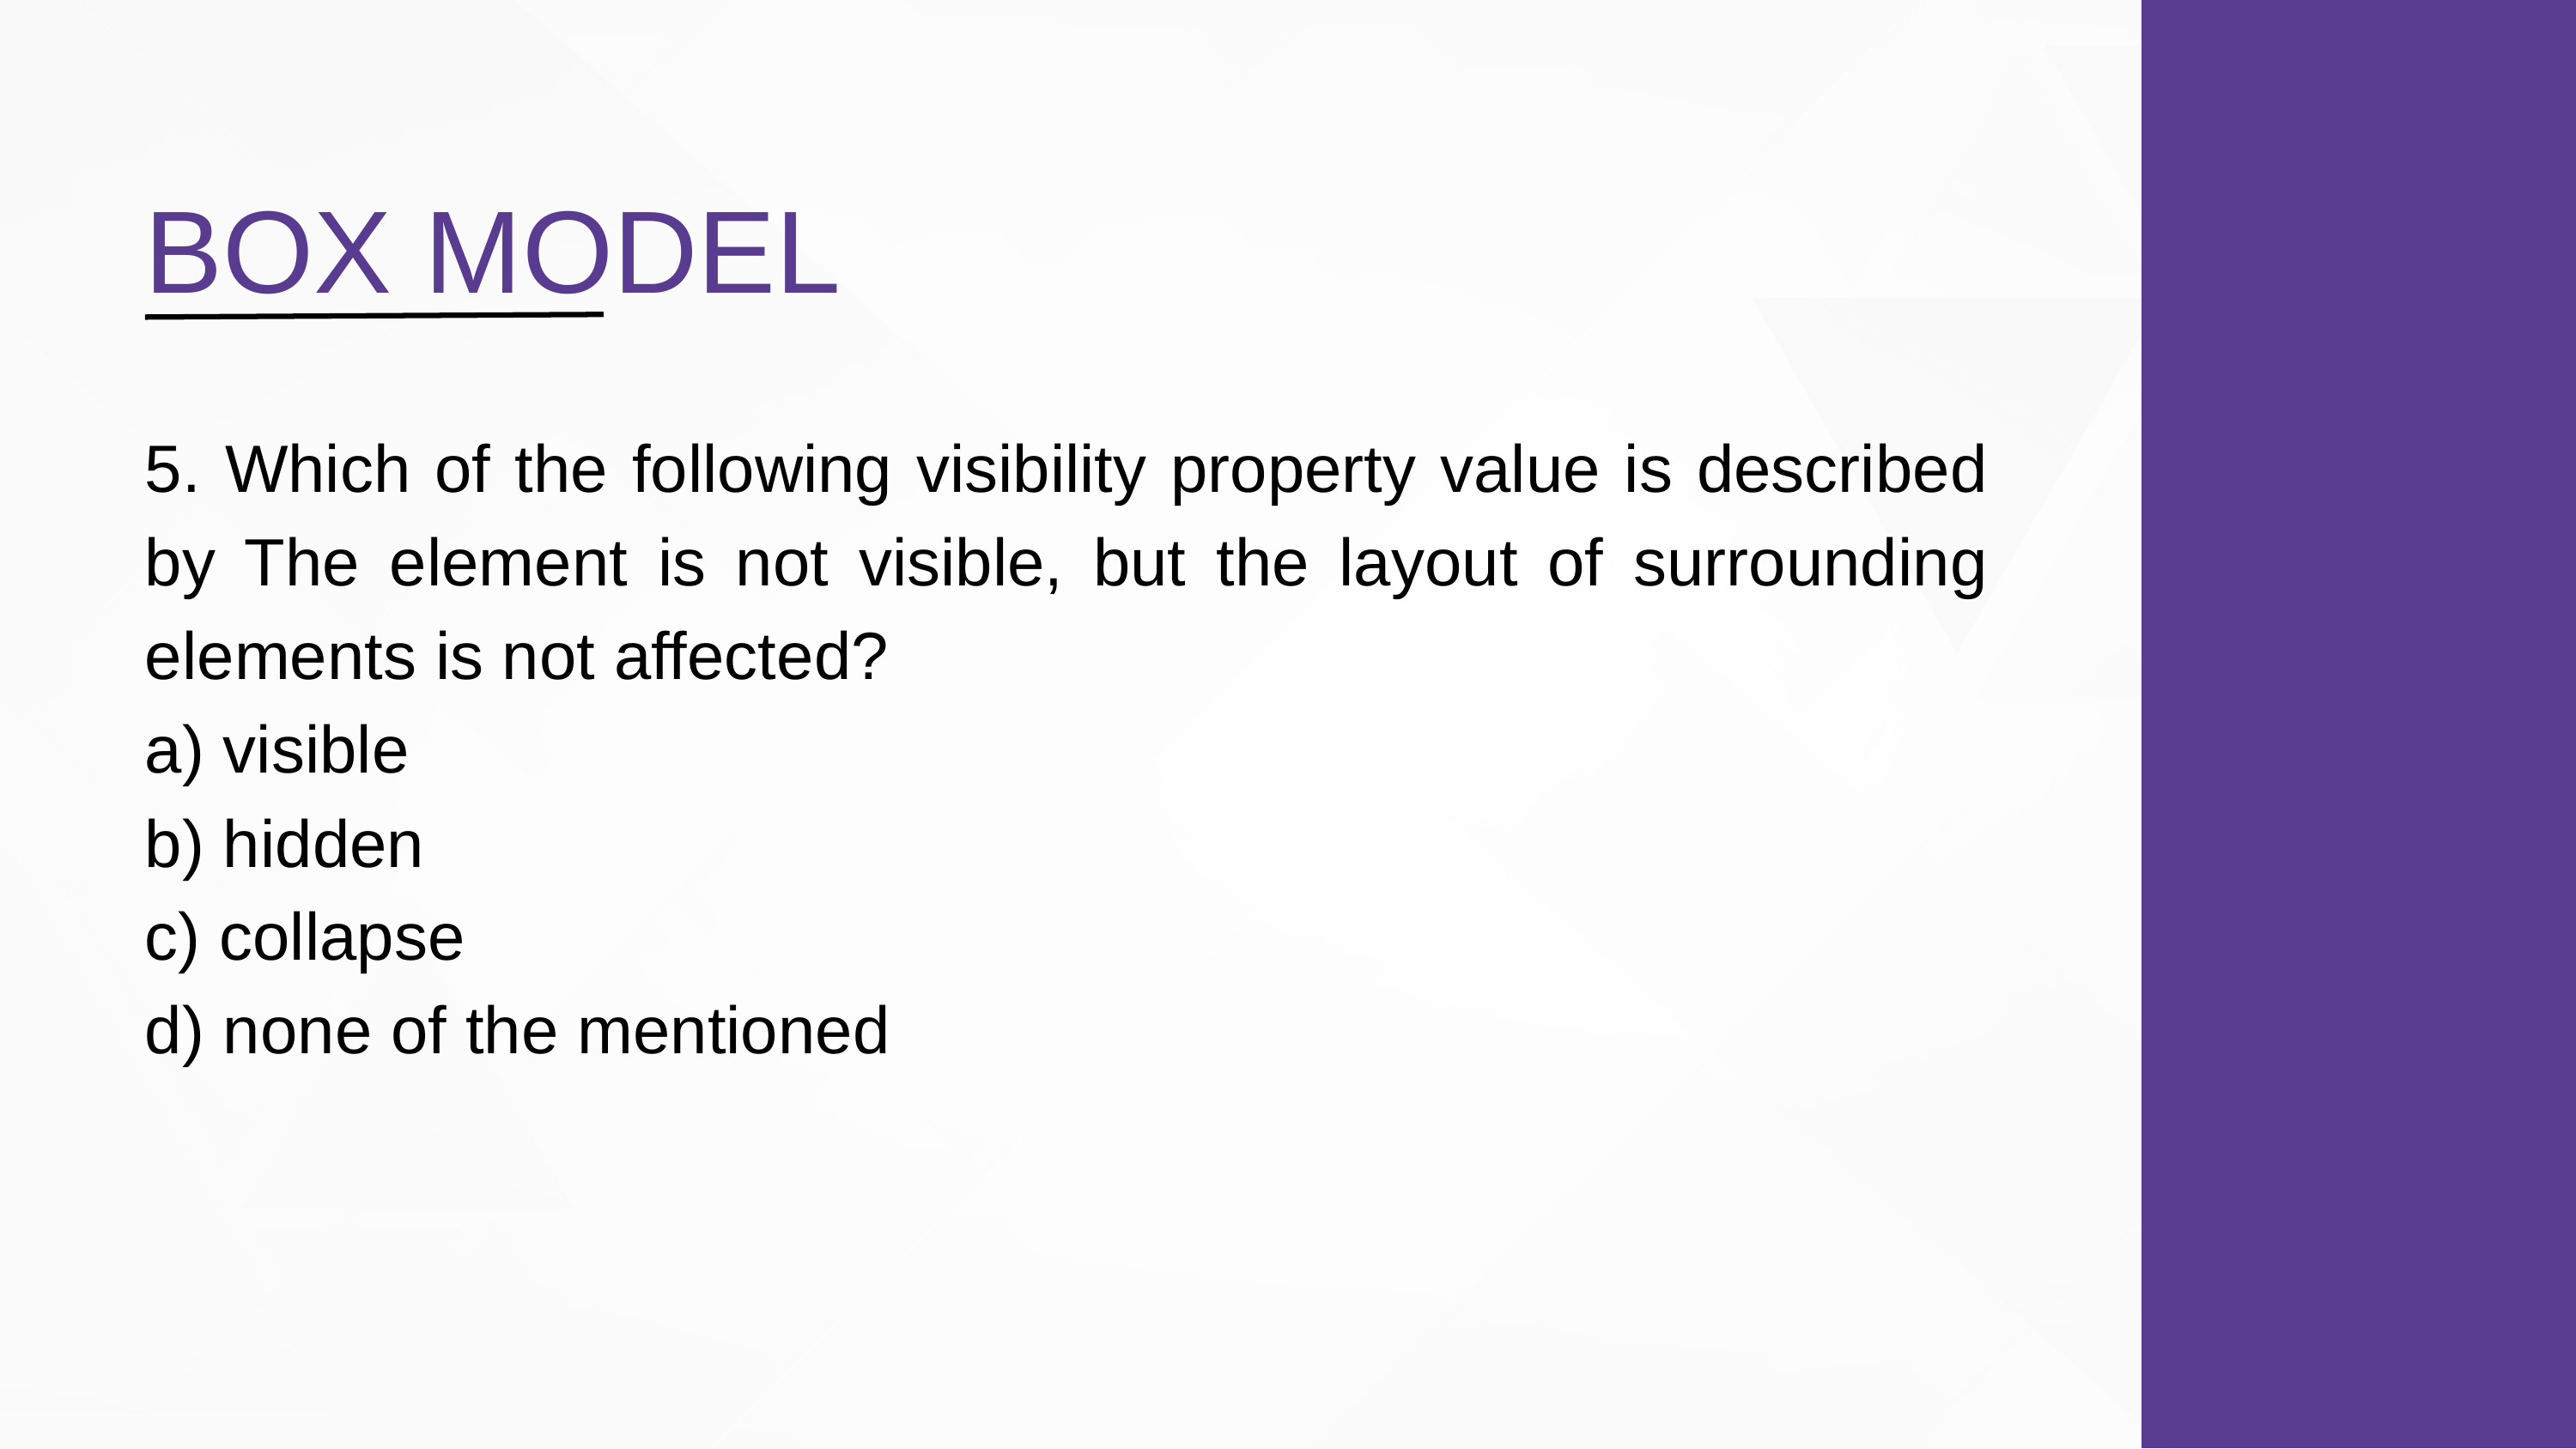

BOX MODEL

5. Which of the following visibility property value is described by The element is not visible, but the layout of surrounding elements is not affected?
a) visible
b) hidden
c) collapse
d) none of the mentioned